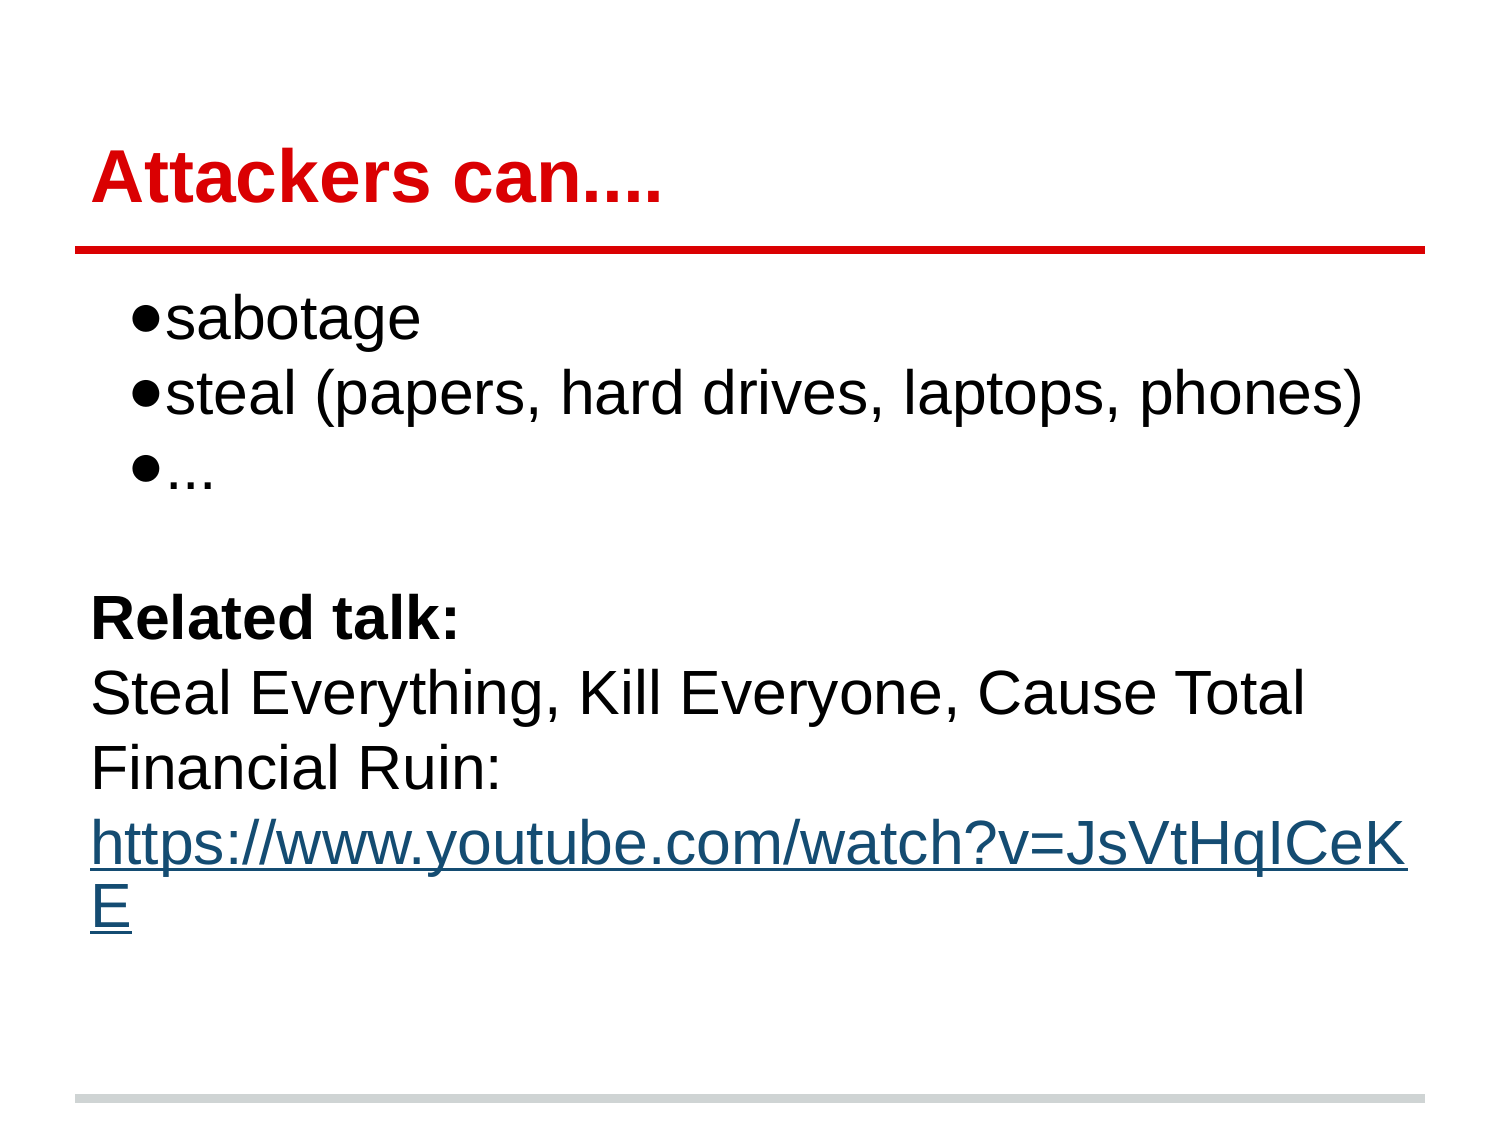

# Attackers can....
sabotage
steal (papers, hard drives, laptops, phones)
...

Related talk:
Steal Everything, Kill Everyone, Cause Total Financial Ruin: https://www.youtube.com/watch?v=JsVtHqICeKE